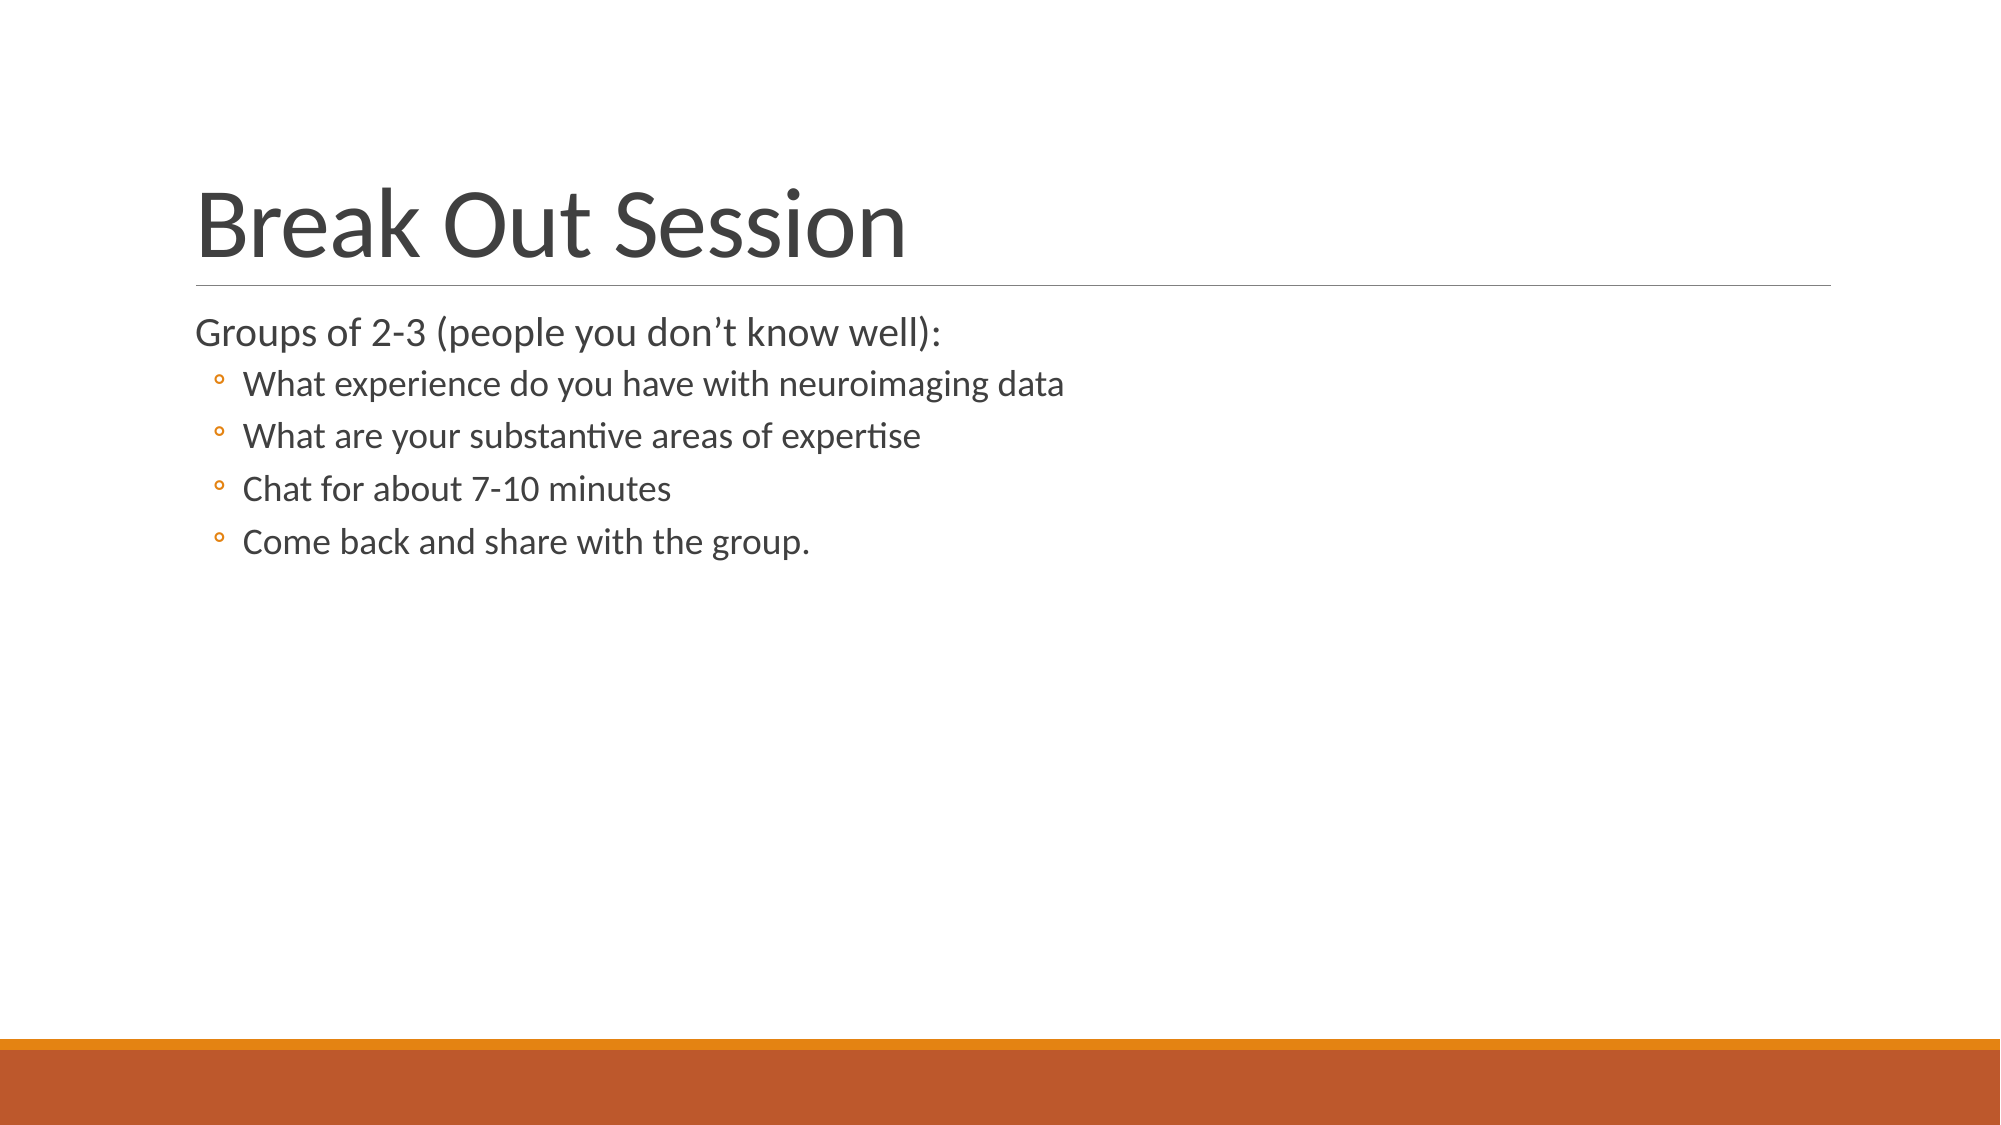

# Break Out Session
Groups of 2-3 (people you don’t know well):
What experience do you have with neuroimaging data
What are your substantive areas of expertise
Chat for about 7-10 minutes
Come back and share with the group.